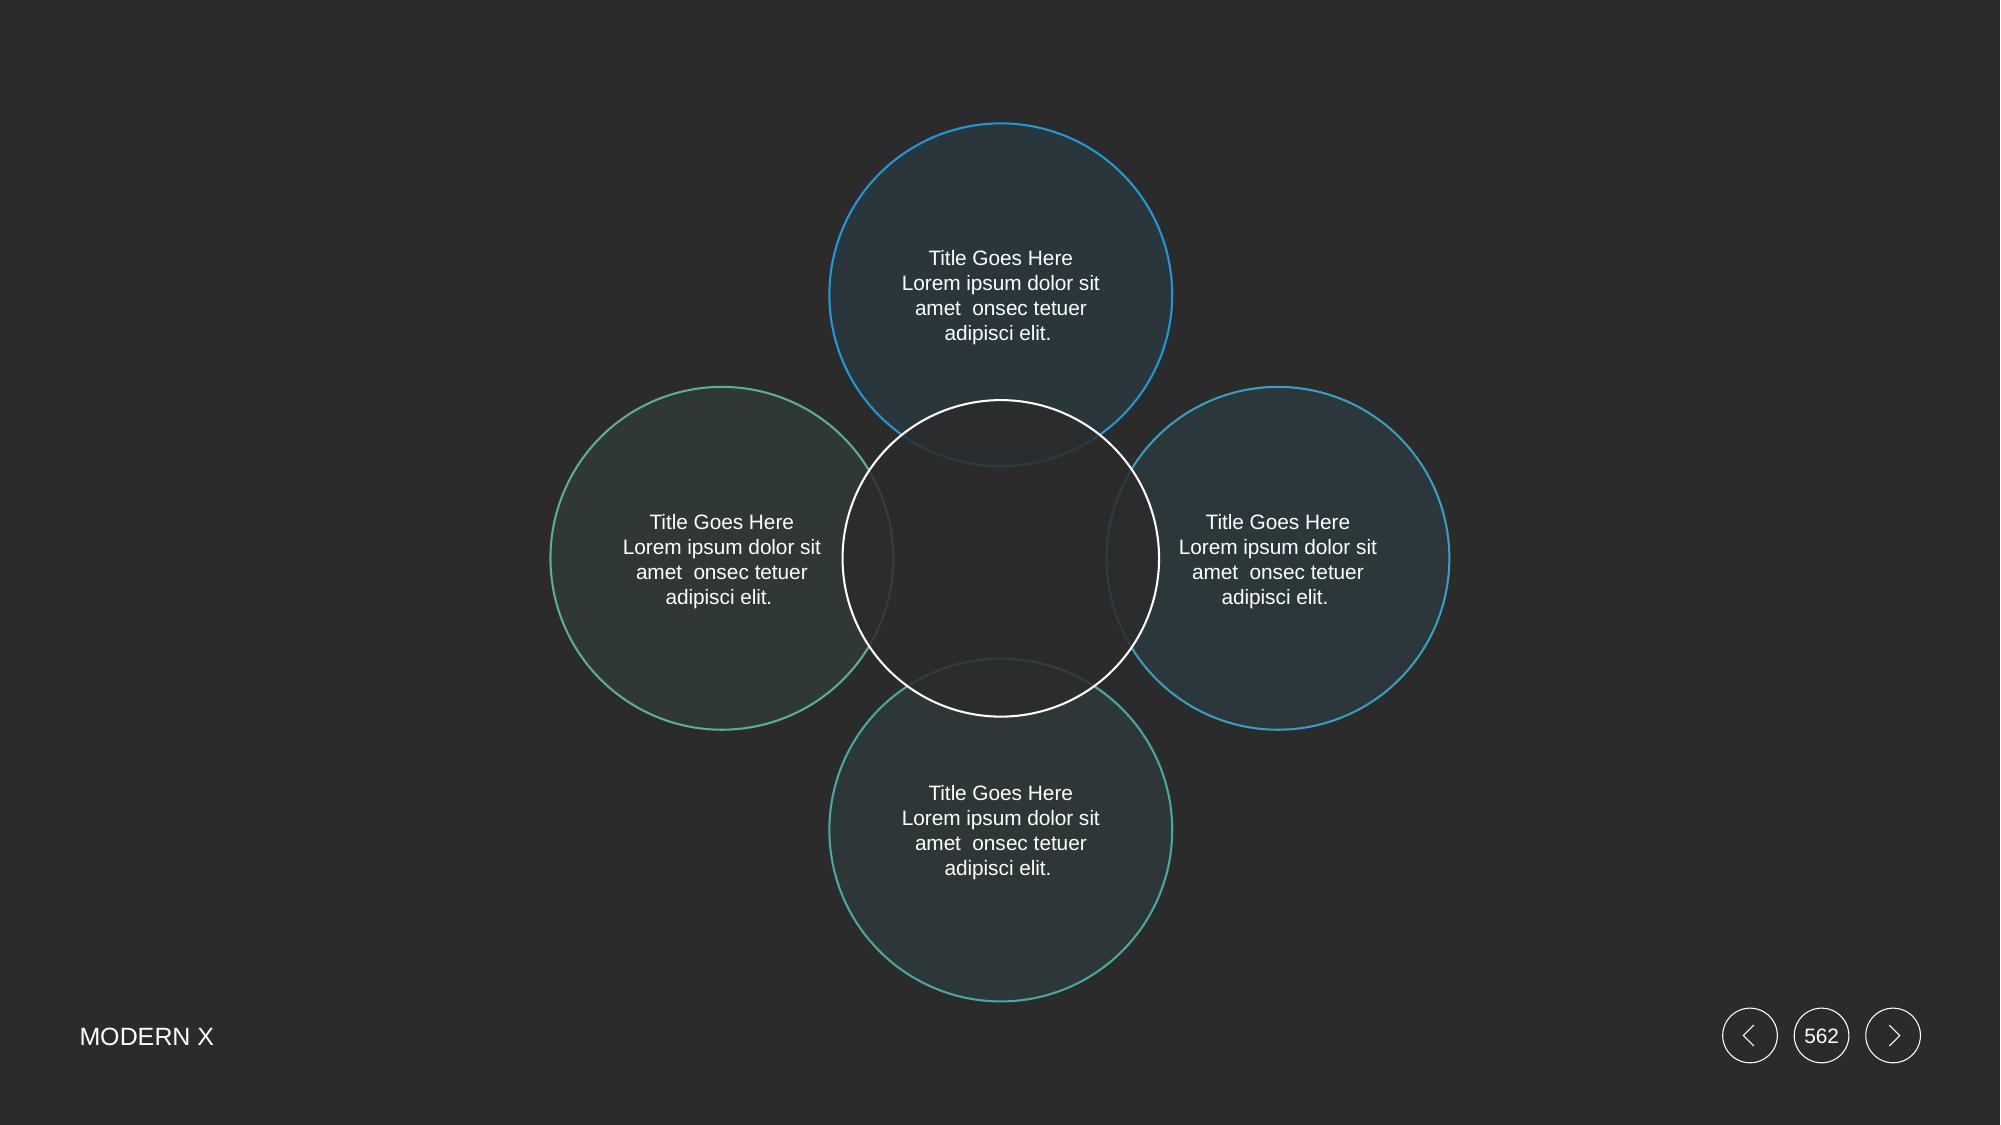

Title Goes Here
Lorem ipsum dolor sit amet  onsec tetuer adipisci elit.
Title Goes Here
Lorem ipsum dolor sit amet  onsec tetuer adipisci elit.
Title Goes Here
Lorem ipsum dolor sit amet  onsec tetuer adipisci elit.

Title Goes Here
Lorem ipsum dolor sit amet  onsec tetuer adipisci elit.